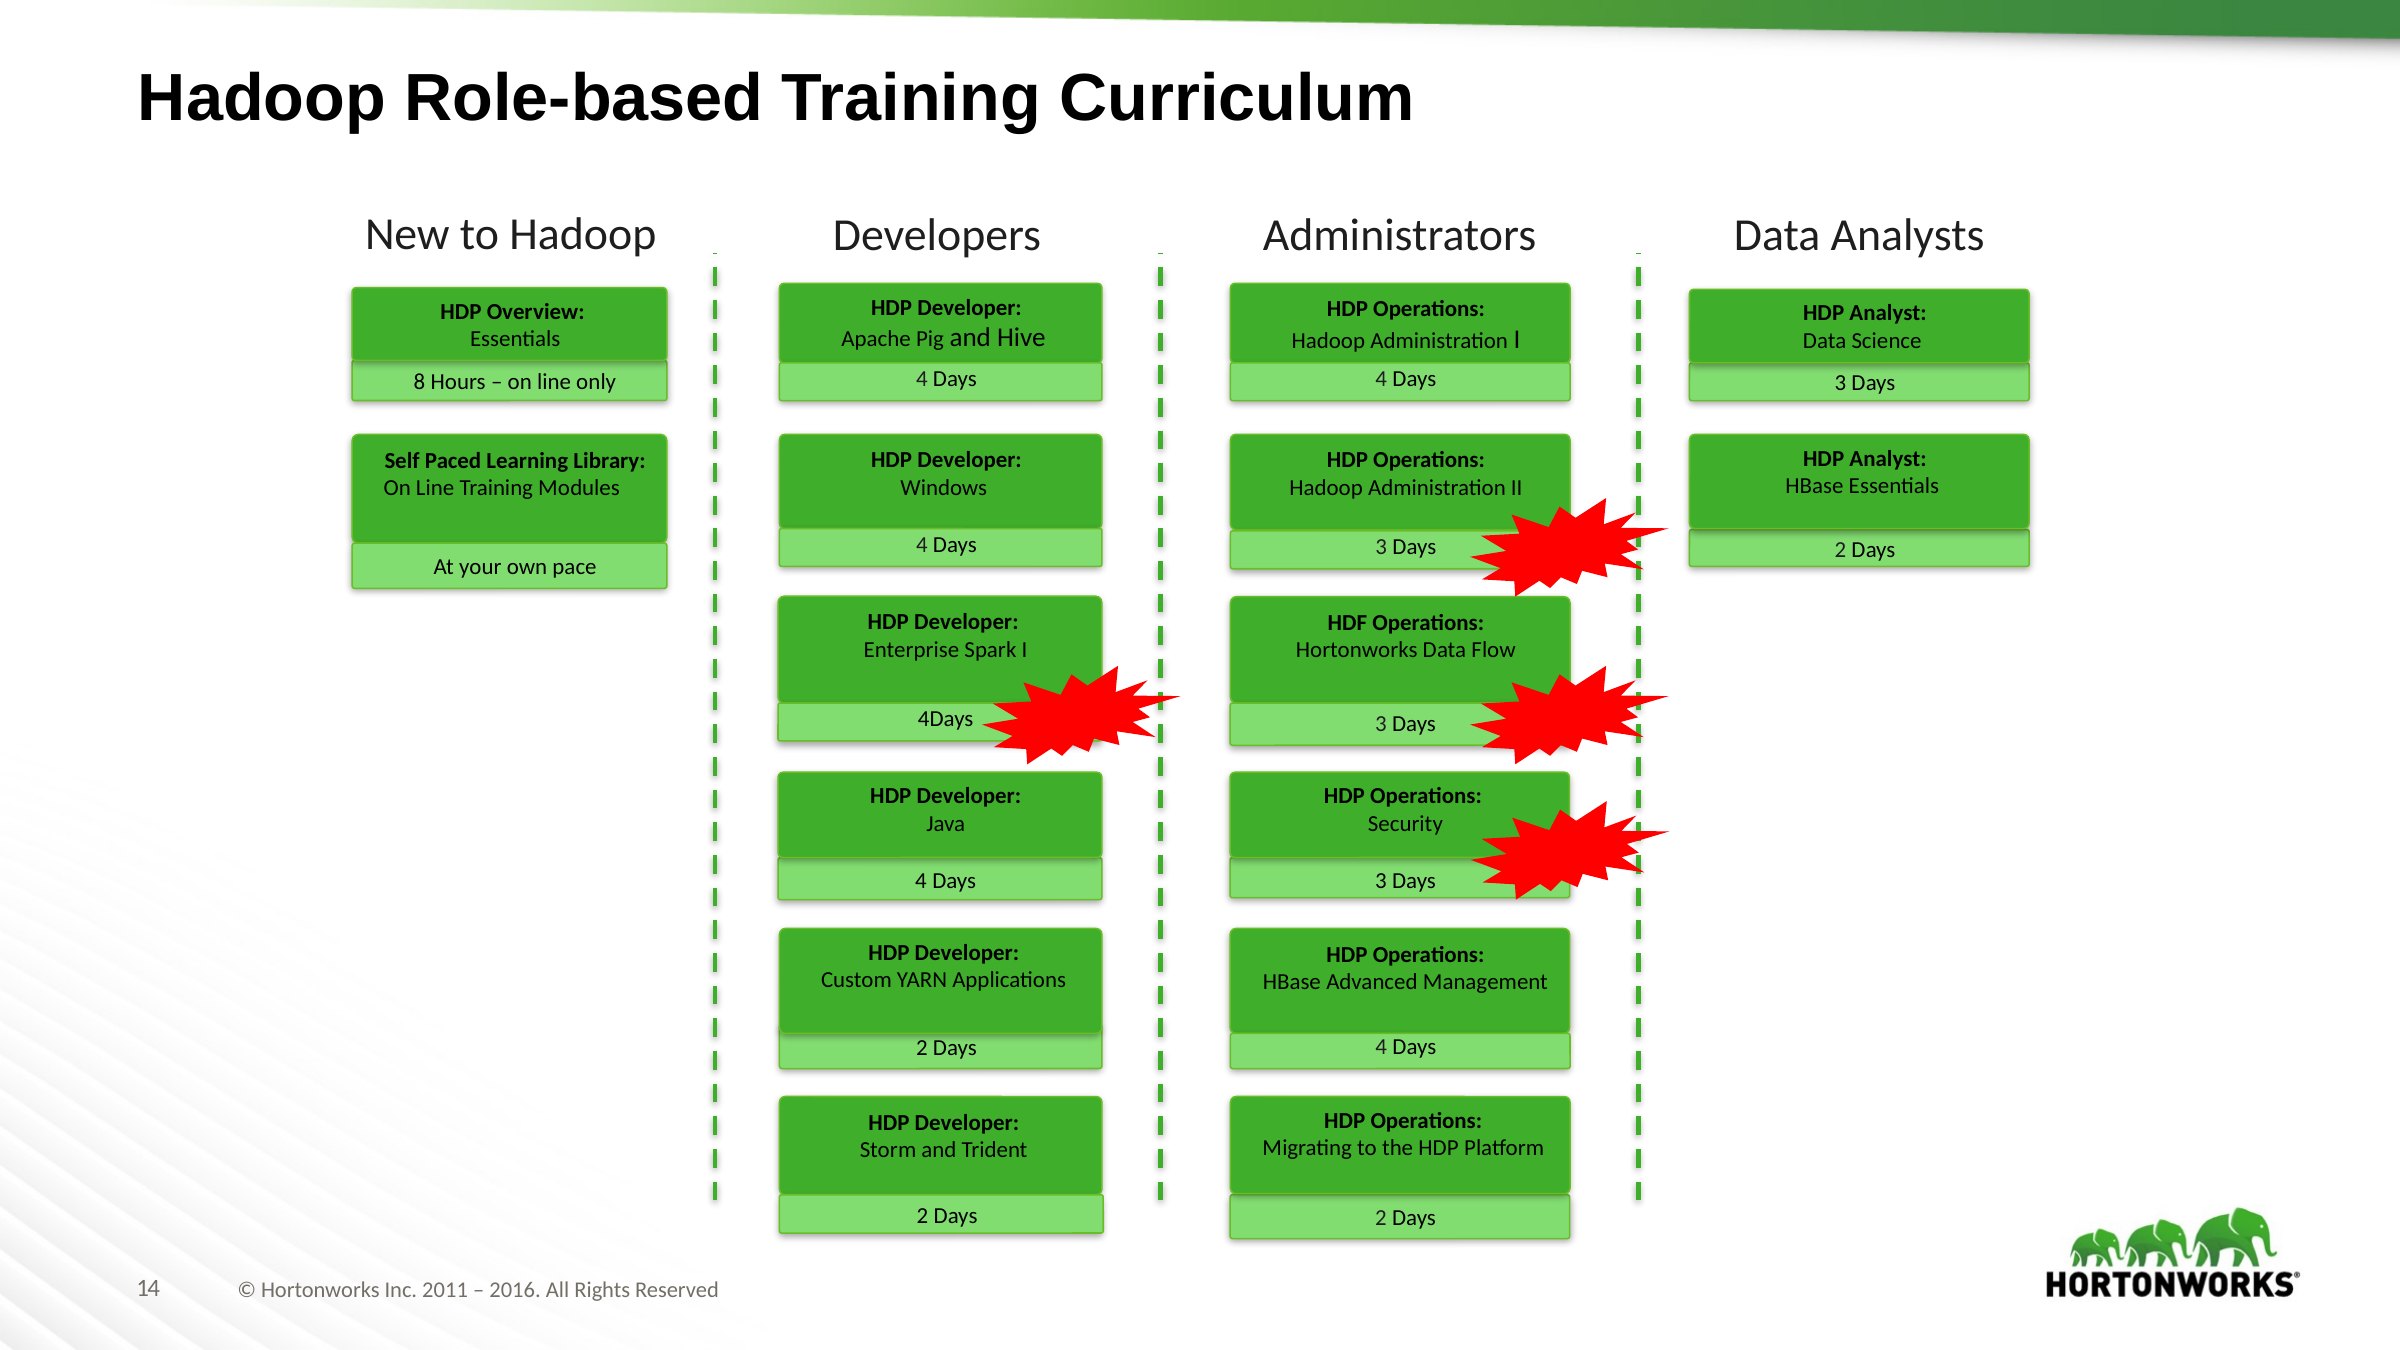

# Hadoop Role-based Training Curriculum
New to Hadoop
Data Analysts
 Developers
Administrators
HDP Developer:
Apache Pig and Hive
HDP Overview:
Essentials
8 Hours – on line only
HDP Analyst:
Data Science
3 Days
HDP Analyst:
HBase Essentials
2 Days
HDP Developer:
Java
4 Days
HDP Operations:
Security
3 Days
HDP Developer:
Custom YARN Applications
2 Days
HDP Operations:
Migrating to the HDP Platform
2 Days
HDP Operations:
Hadoop Administration I
4 Days
4 Days
Self Paced Learning Library:
On Line Training Modules
HDP Developer:
Windows

HDP Operations:
Hadoop Administration II
NEW
4 Days
3 Days
At your own pace
HDP Developer:
Enterprise Spark I
HDF Operations:
Hortonworks Data Flow
NEW
NEW
4Days
3 Days
NEW
HDP Operations:
HBase Advanced Management
4 Days
HDP Developer:
Storm and Trident
2 Days